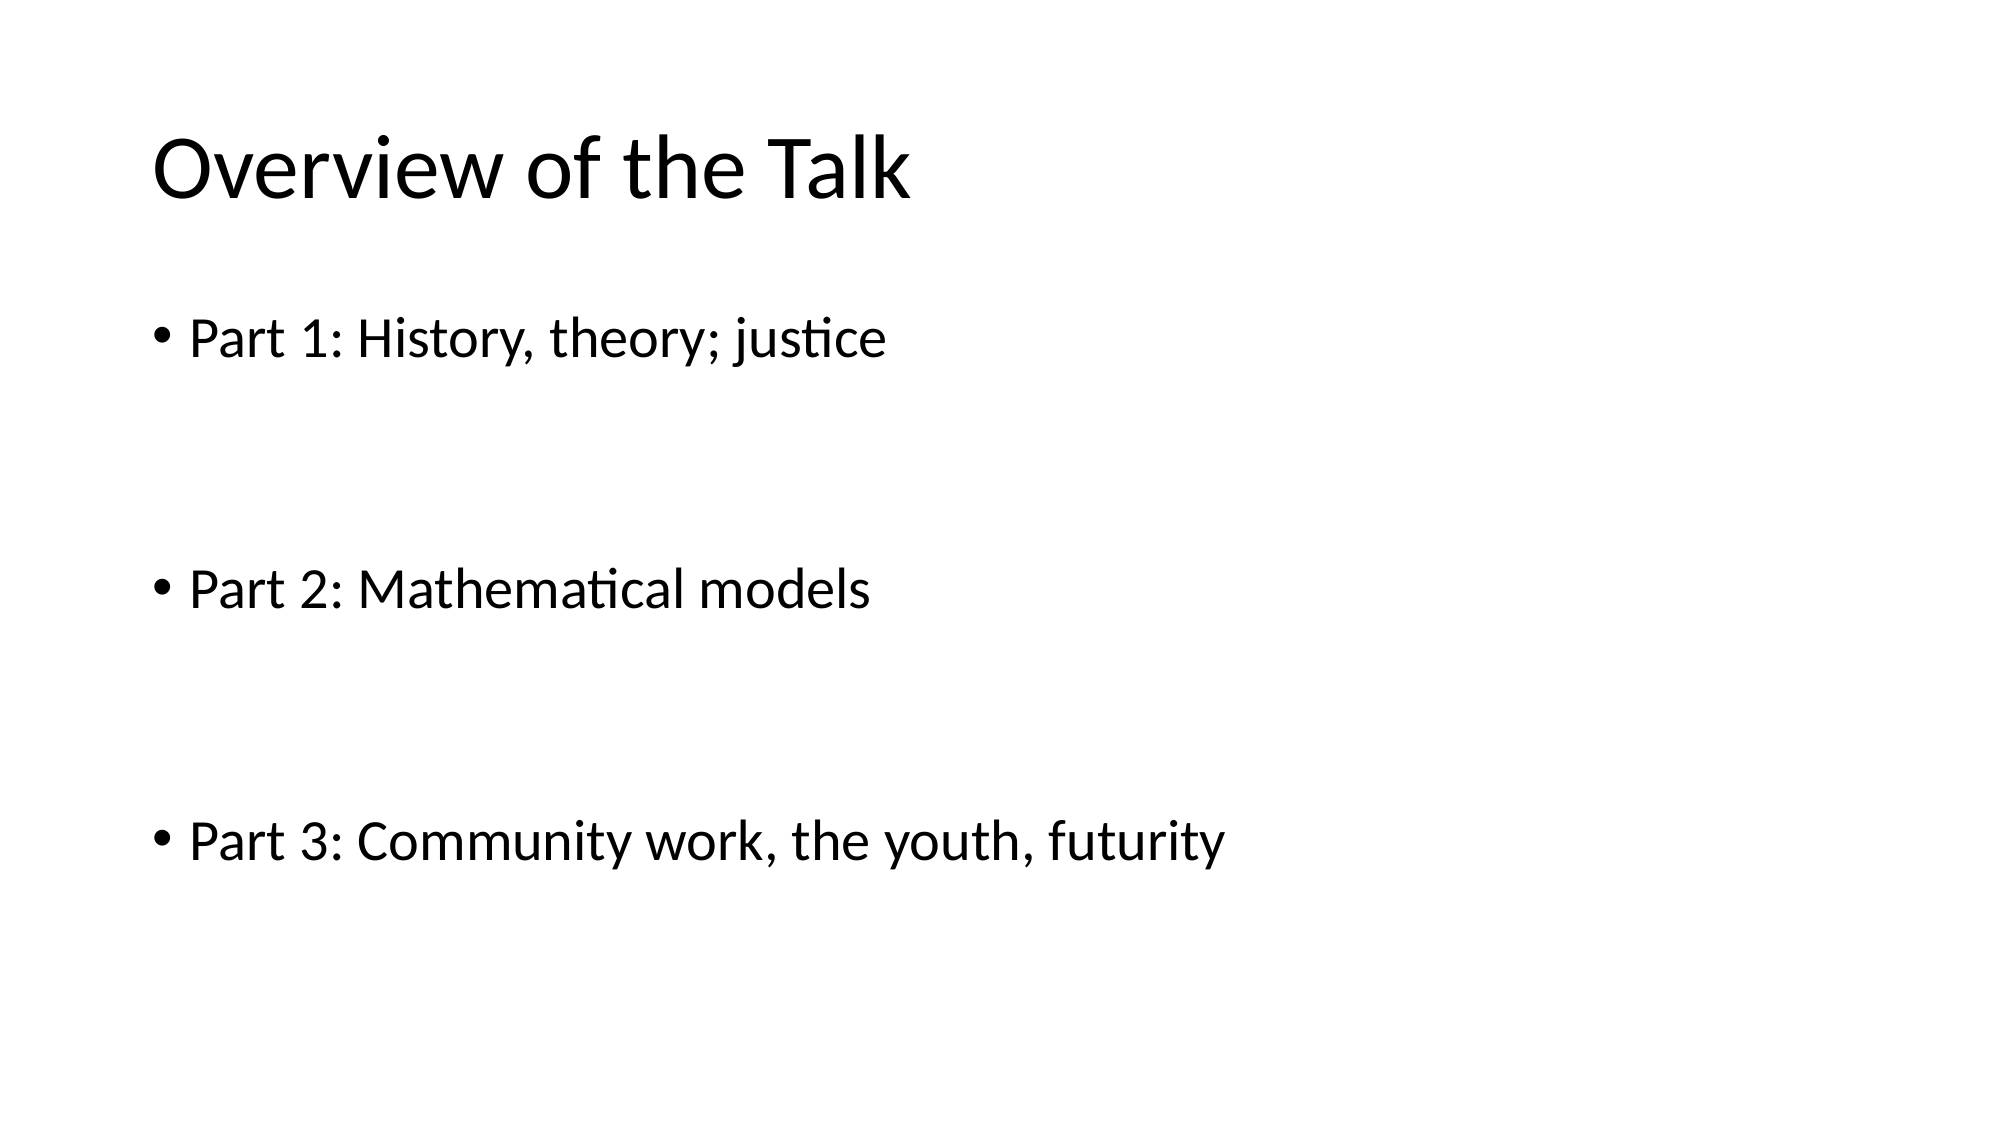

# Overview of the Talk
Part 1: History, theory; justice

Part 2: Mathematical models

Part 3: Community work, the youth, futurity